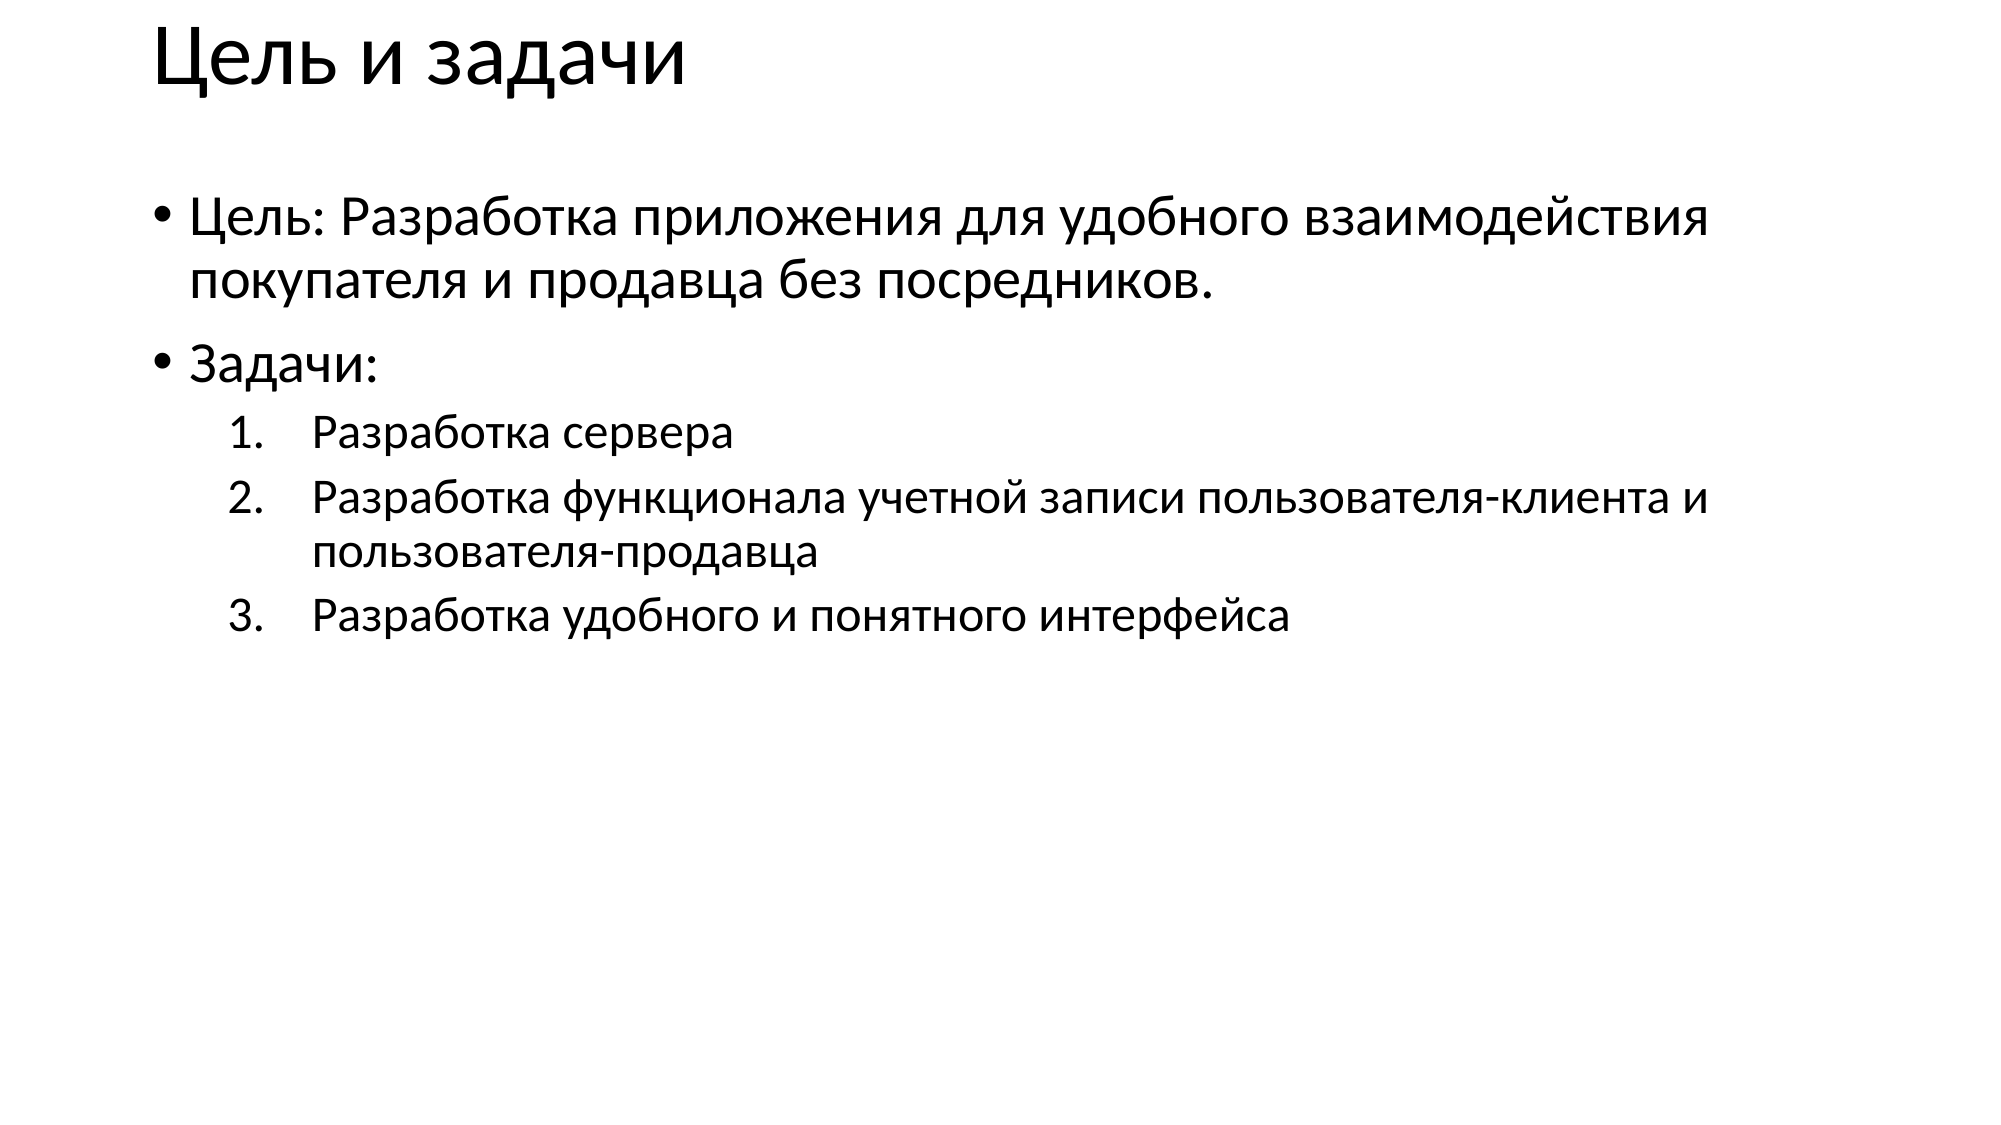

# Цель и задачи
Цель: Разработка приложения для удобного взаимодействия покупателя и продавца без посредников.
Задачи:
Разработка сервера
Разработка функционала учетной записи пользователя-клиента и пользователя-продавца
Разработка удобного и понятного интерфейса